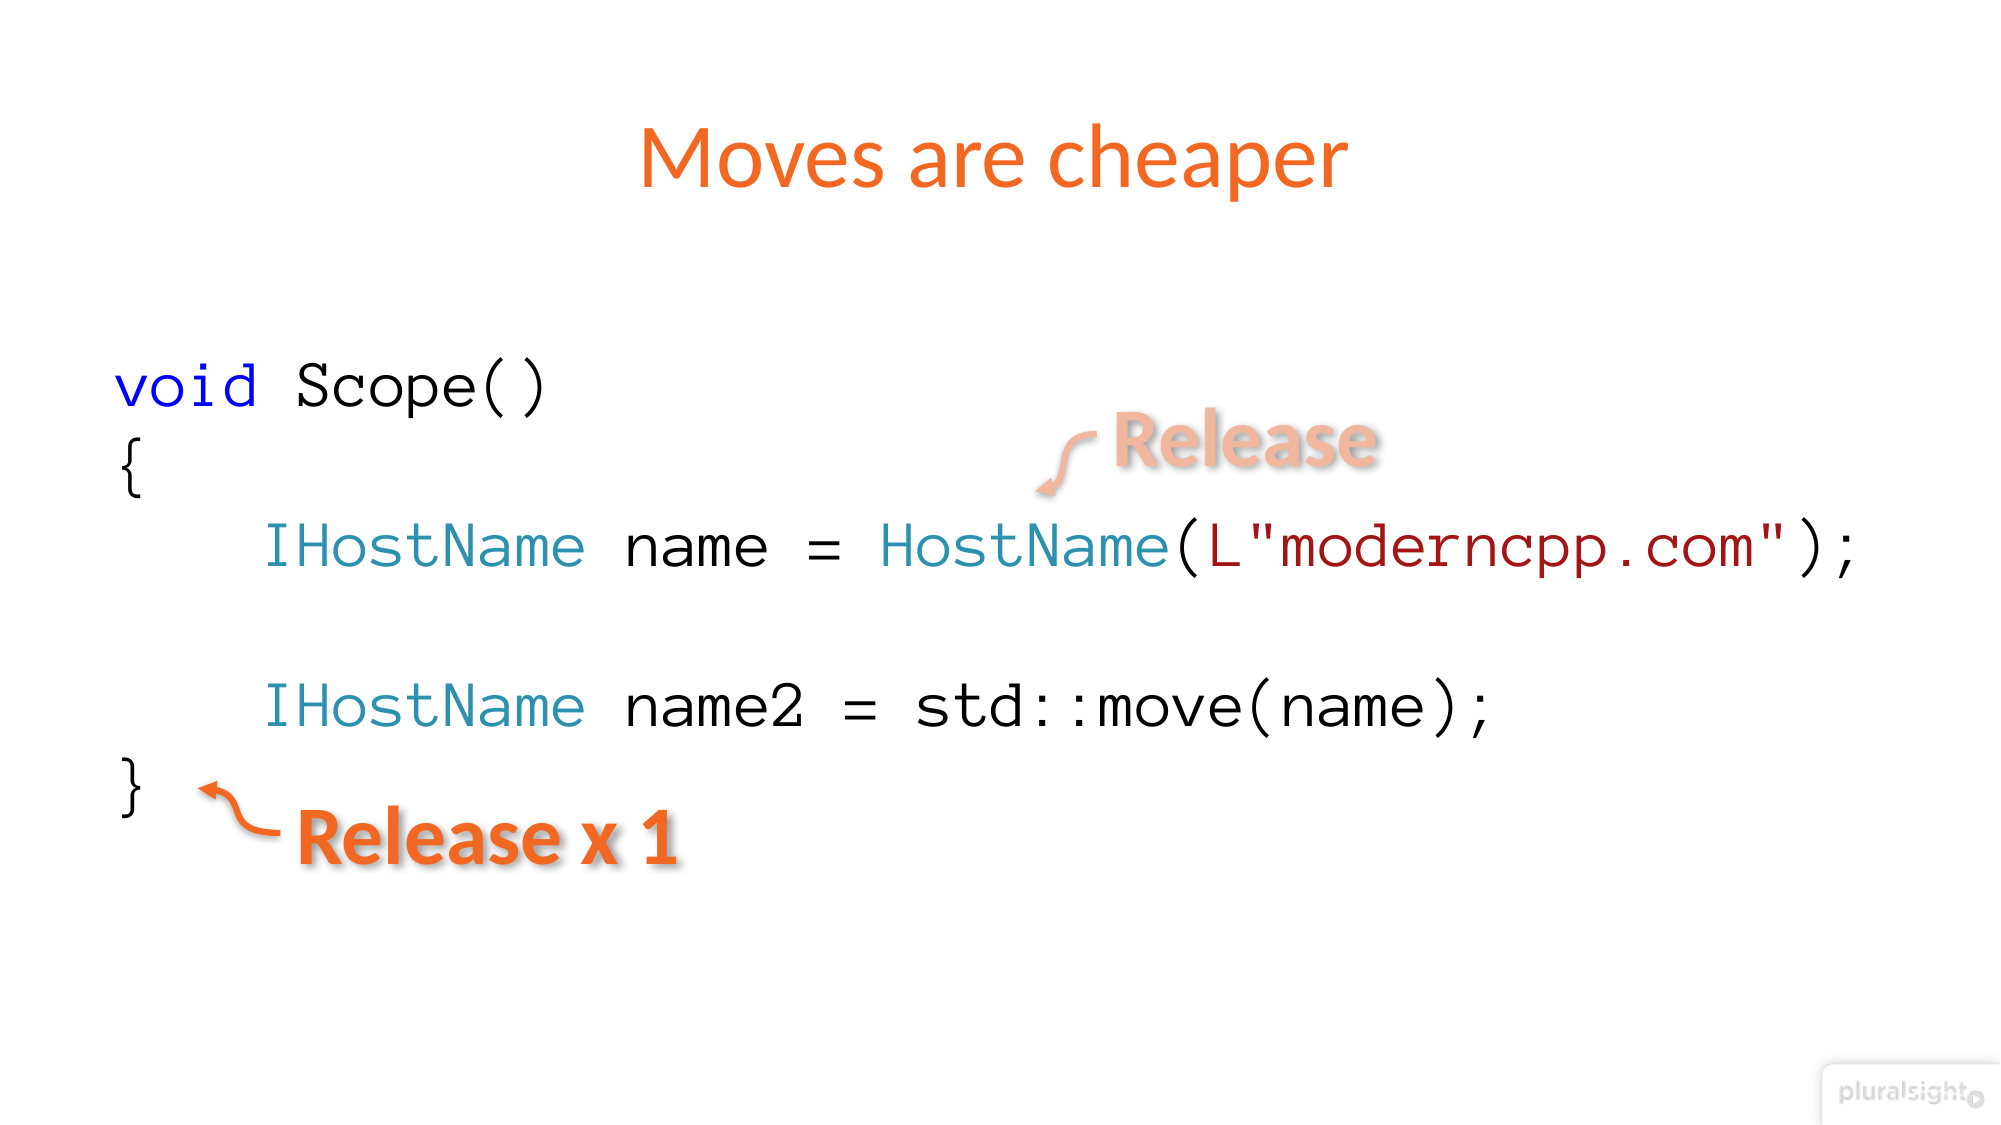

# Moves are cheaper
void Scope()
{
    IHostName name = HostName(L"moderncpp.com");

    IHostName name2 = std::move(name);
}
Release
Release x 1